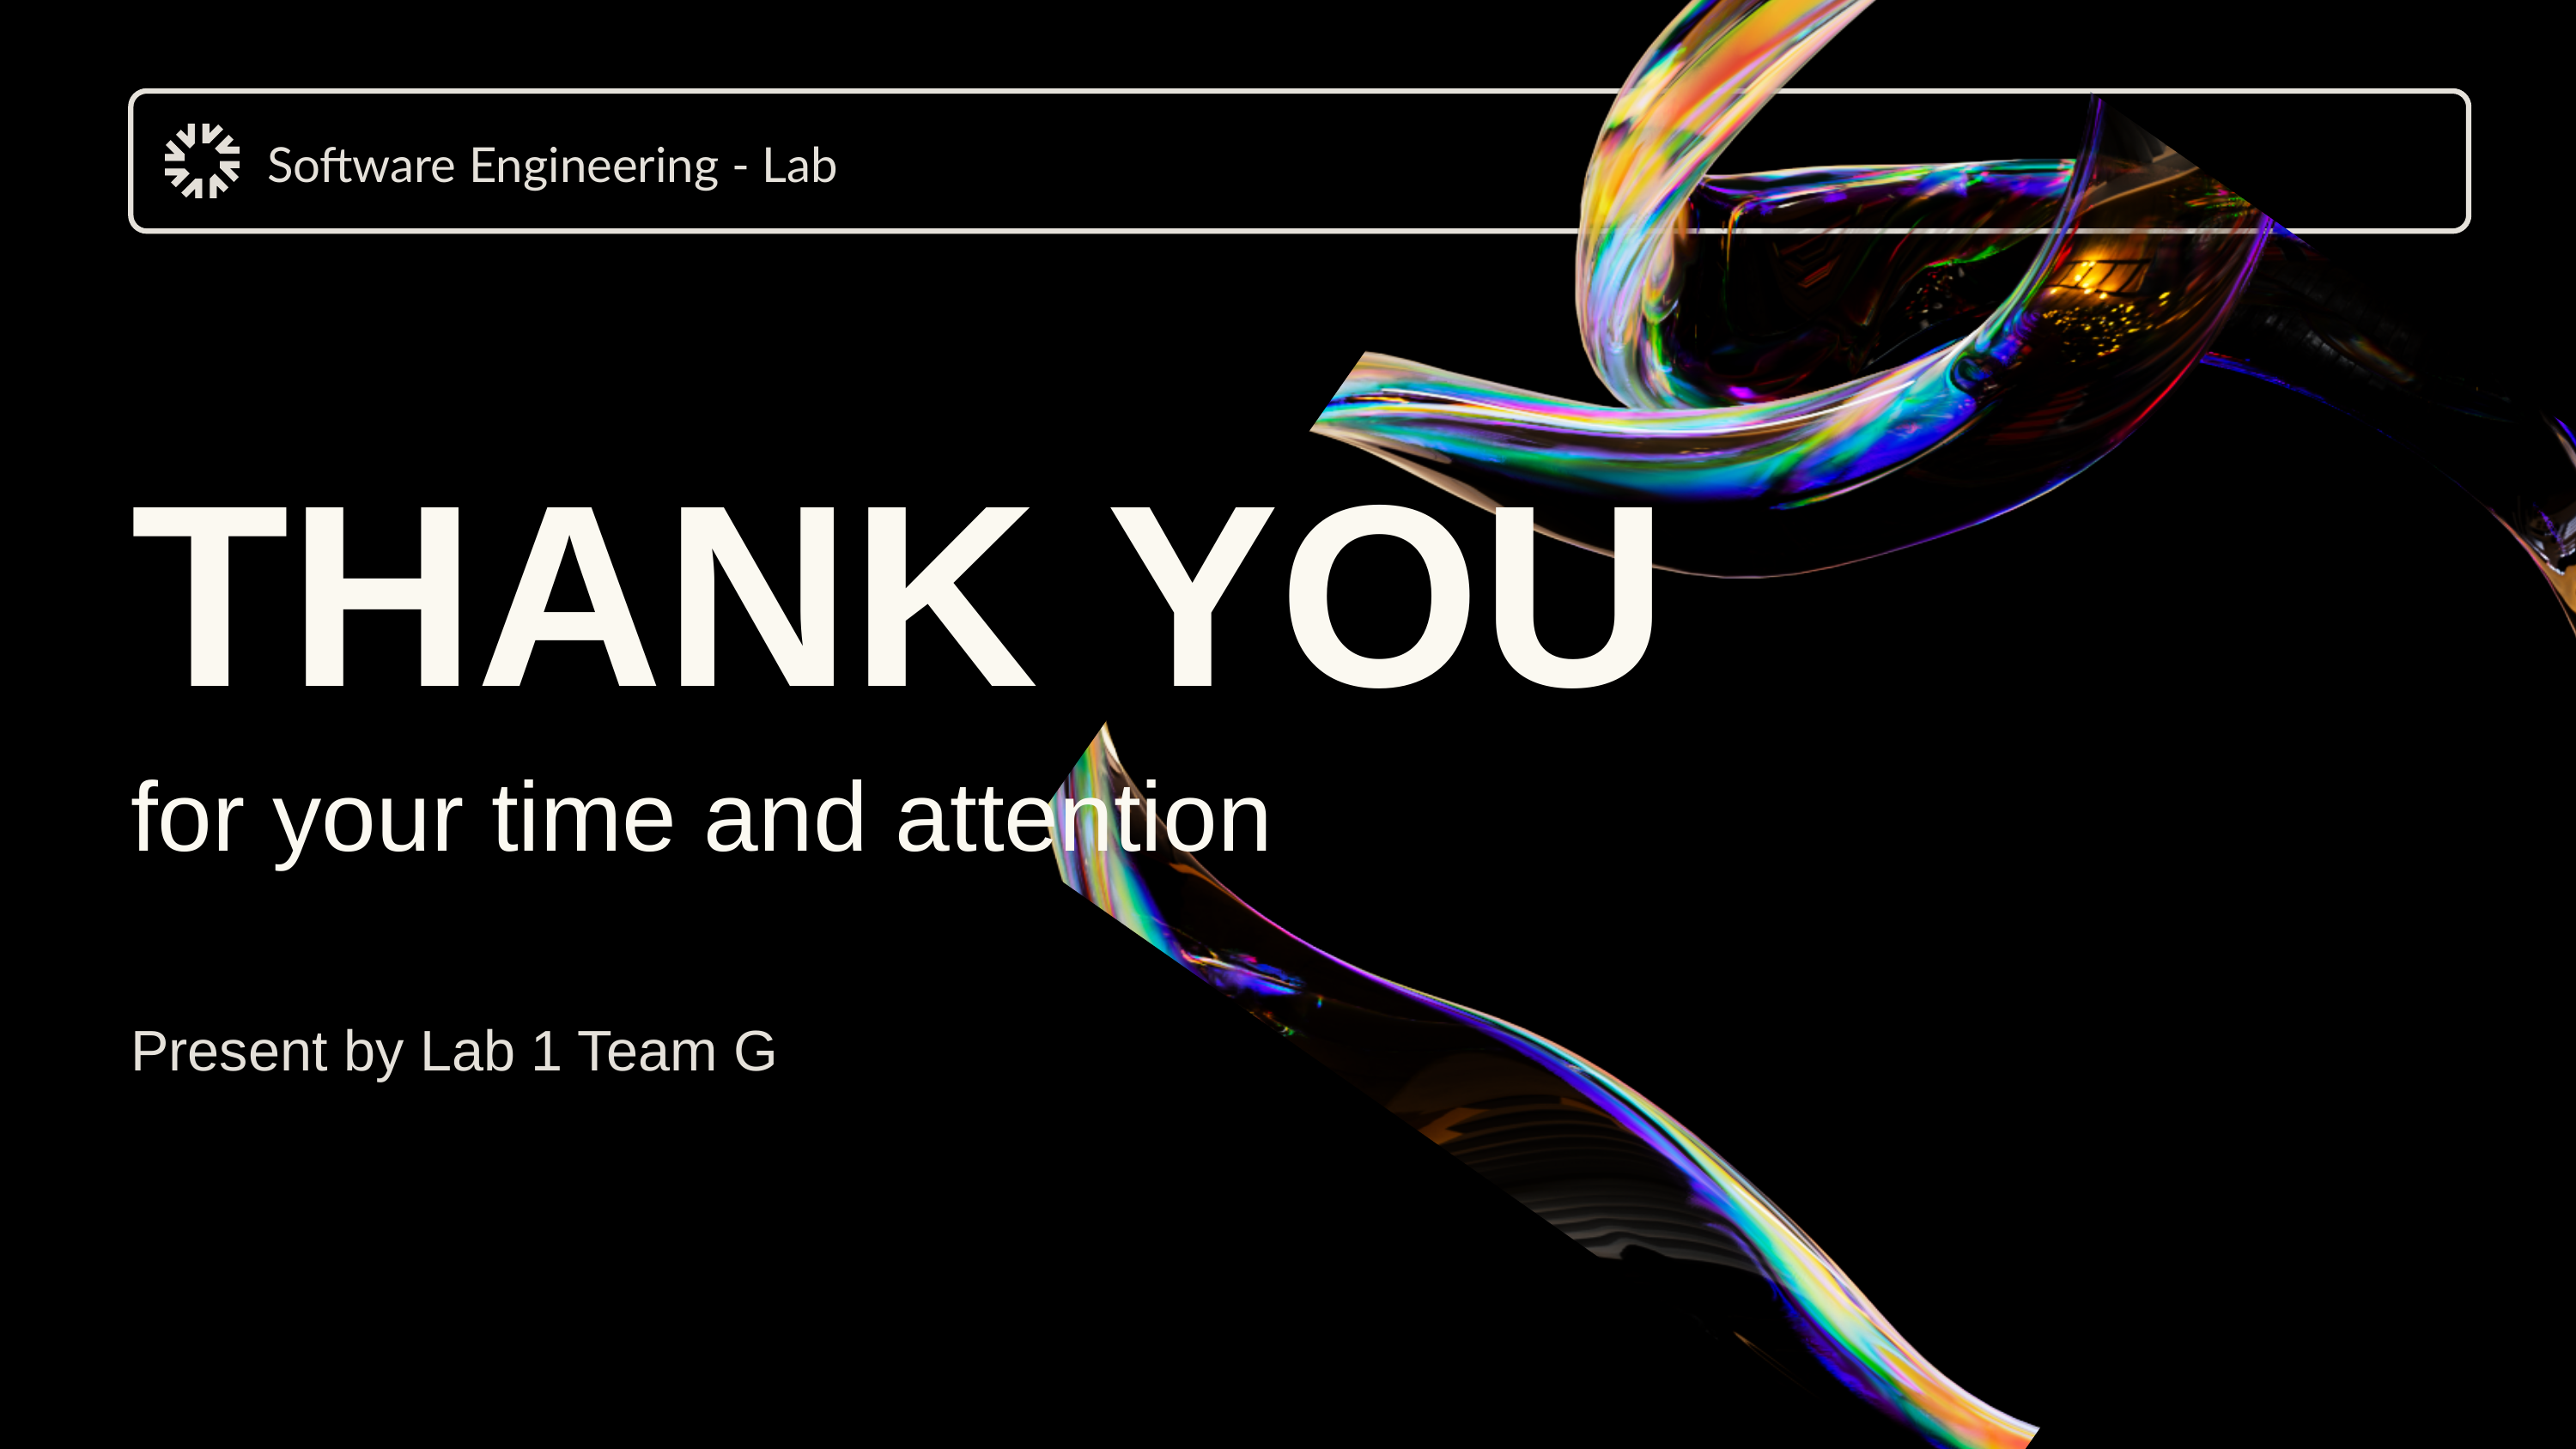

Software Engineering - Lab
THANK YOU
for your time and attention
Present by Lab 1 Team G